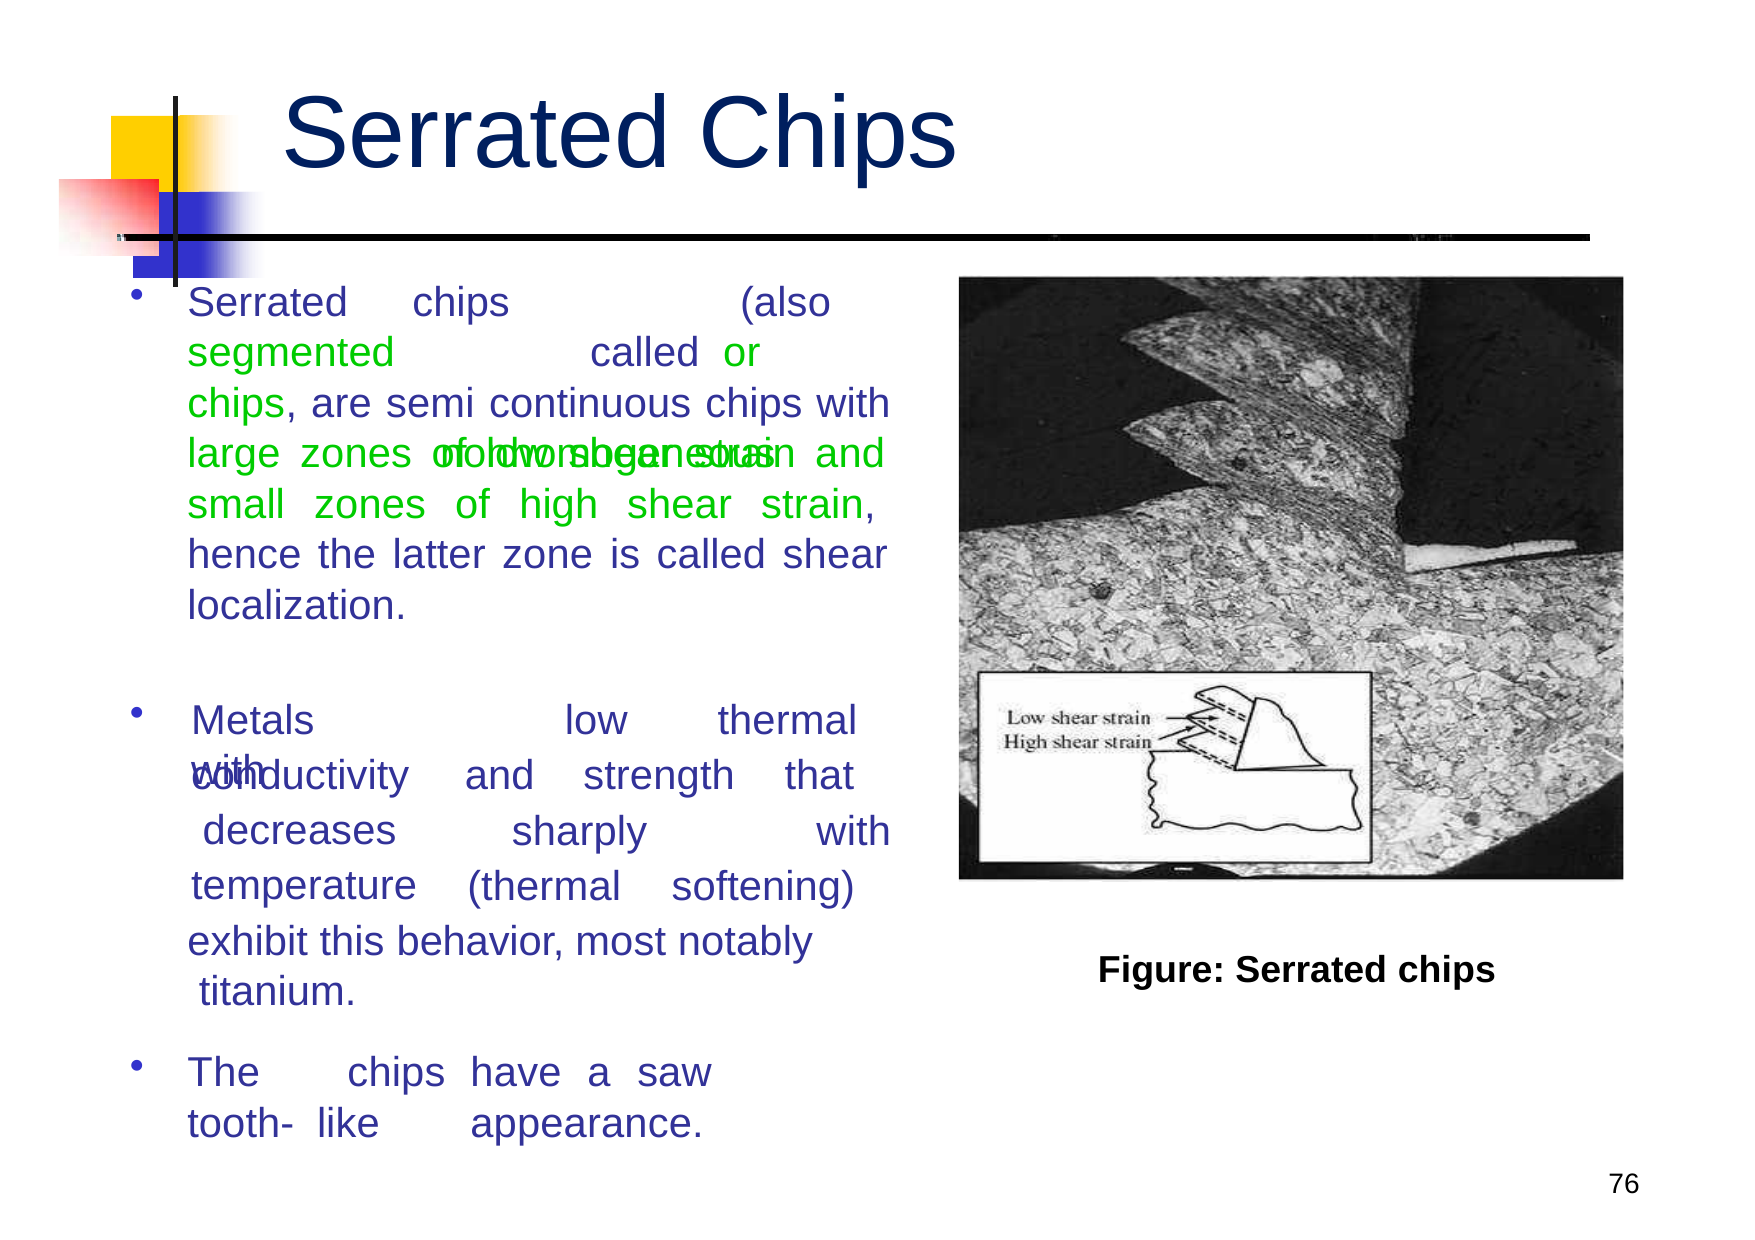

# Serrated Chips

•
Serrated  segmented
chips		(also	called  or	nonhomogeneous

chips, are semi continuous chips with  large zones of low shear strain and  small zones of high shear strain,  hence the latter zone is called shear  localization.
Metals	with
low	thermal
conductivity  decreases  temperature
that
with
and	strength
sharply
(thermal	softening)
exhibit this behavior, most notably  titanium.
Figure: Serrated chips
•
The		chips	have	a	saw	tooth-  like	appearance.
76